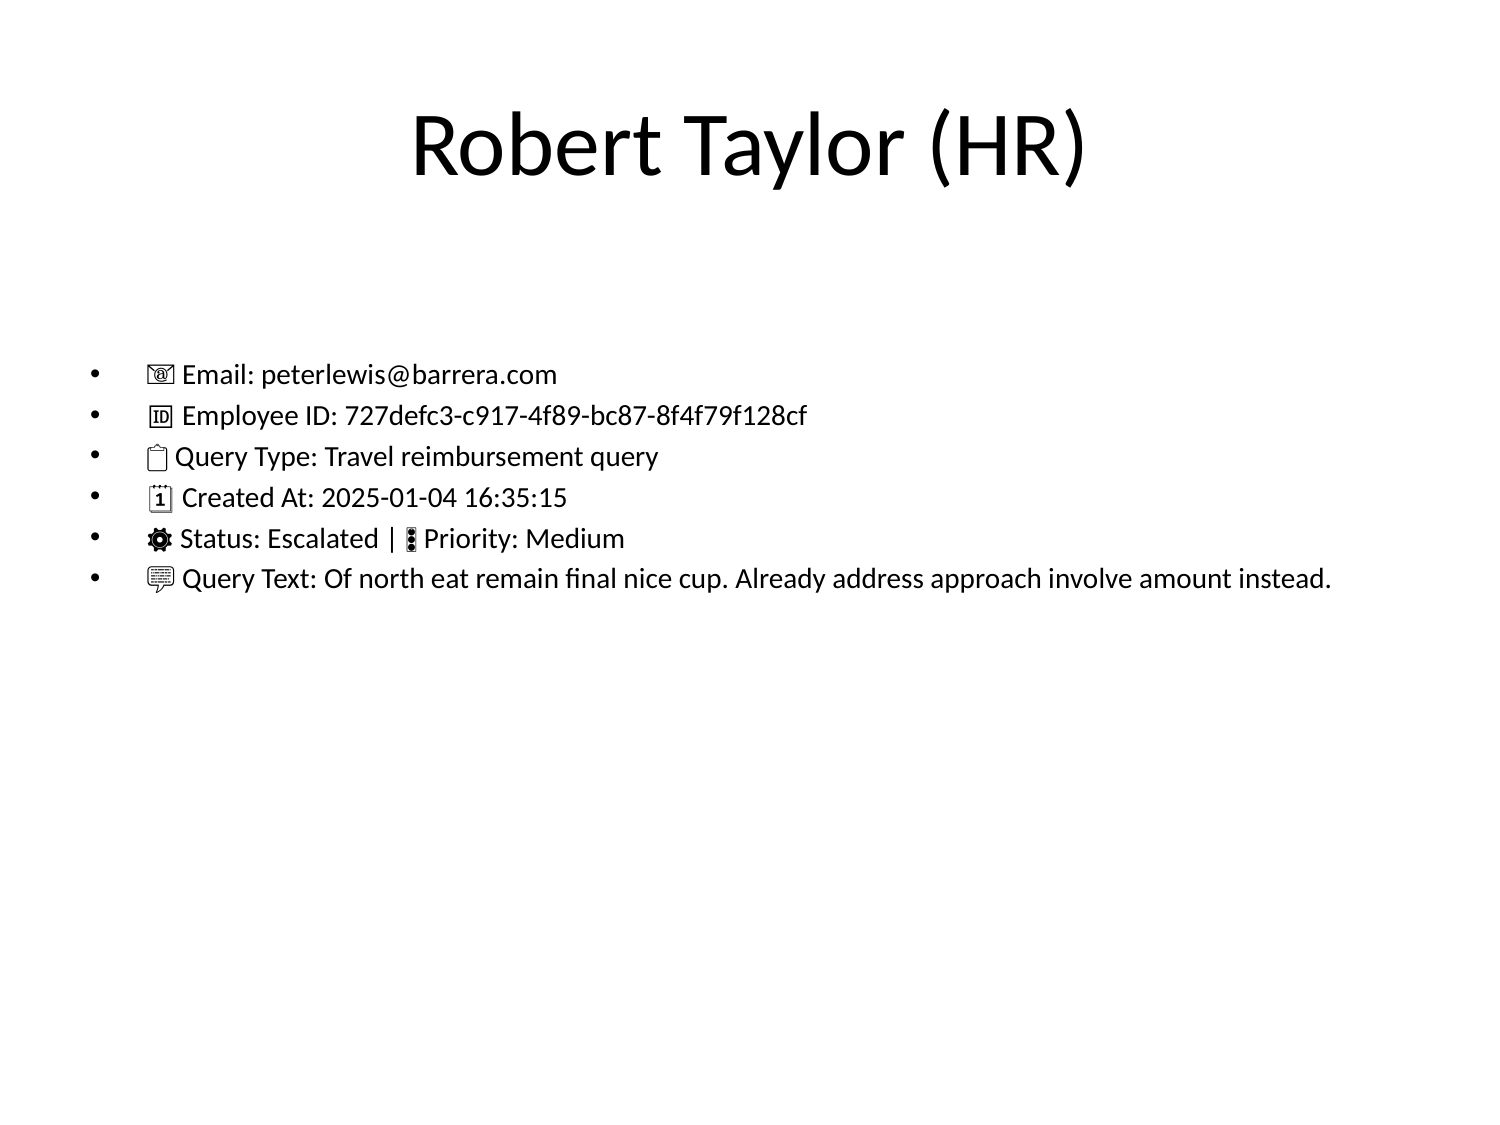

# Robert Taylor (HR)

📧 Email: peterlewis@barrera.com
🆔 Employee ID: 727defc3-c917-4f89-bc87-8f4f79f128cf
📋 Query Type: Travel reimbursement query
🗓 Created At: 2025-01-04 16:35:15
⚙ Status: Escalated | 🚦 Priority: Medium
💬 Query Text: Of north eat remain final nice cup. Already address approach involve amount instead.